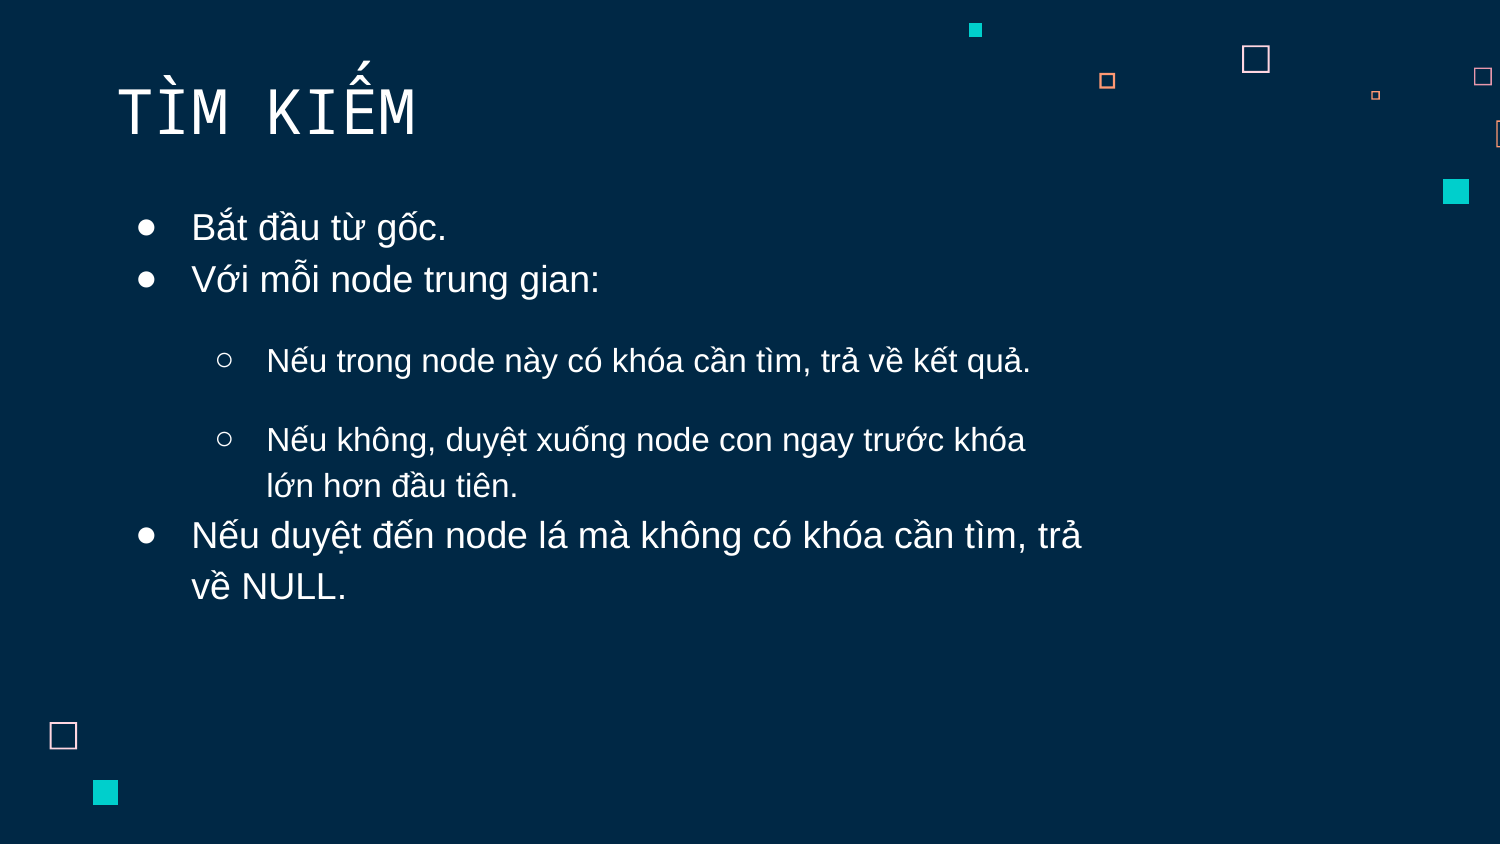

# TÌM KIẾM
Bắt đầu từ gốc.
Với mỗi node trung gian:
Nếu trong node này có khóa cần tìm, trả về kết quả.
Nếu không, duyệt xuống node con ngay trước khóa lớn hơn đầu tiên.
Nếu duyệt đến node lá mà không có khóa cần tìm, trả về NULL.